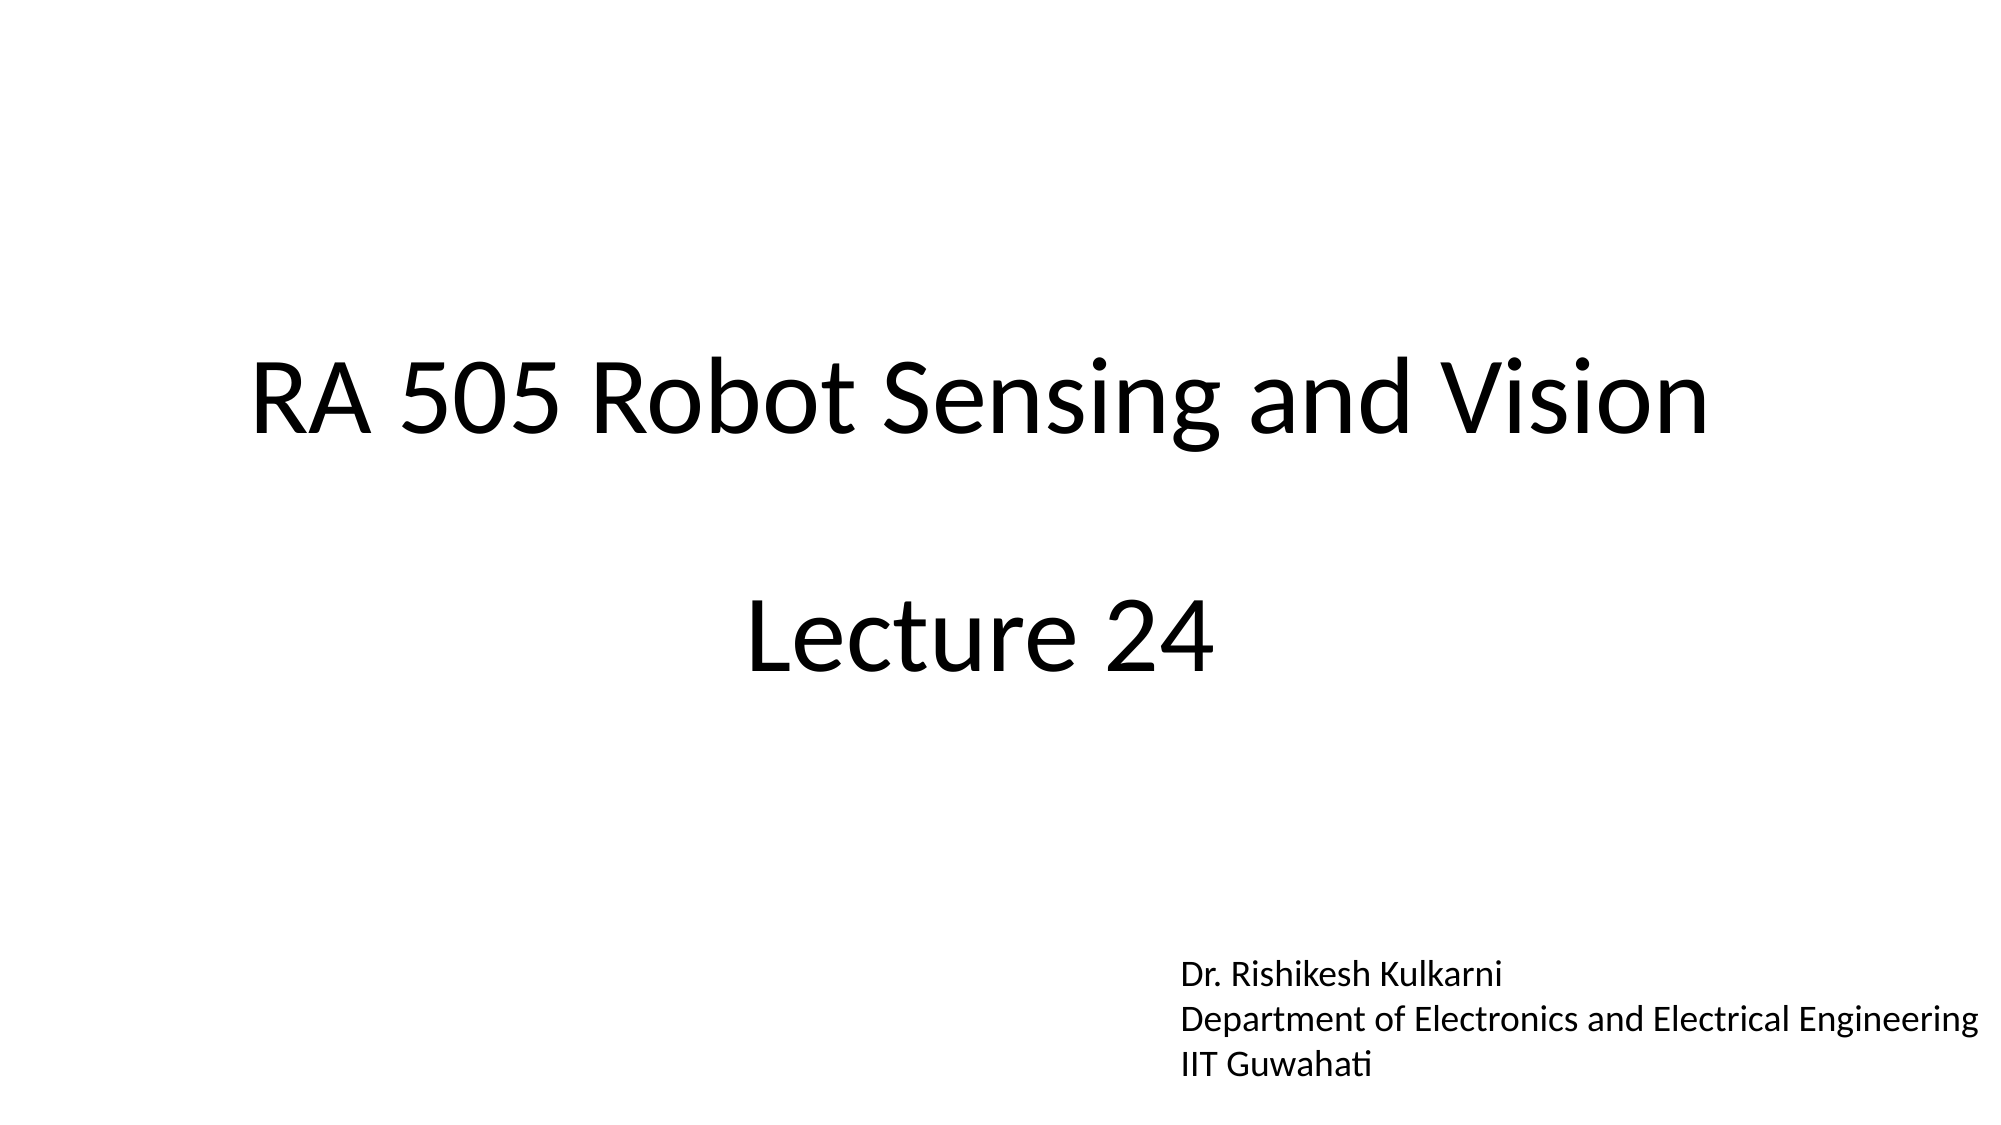

# RA 505 Robot Sensing and Vision Lecture 24
Dr. Rishikesh Kulkarni
Department of Electronics and Electrical Engineering
IIT Guwahati